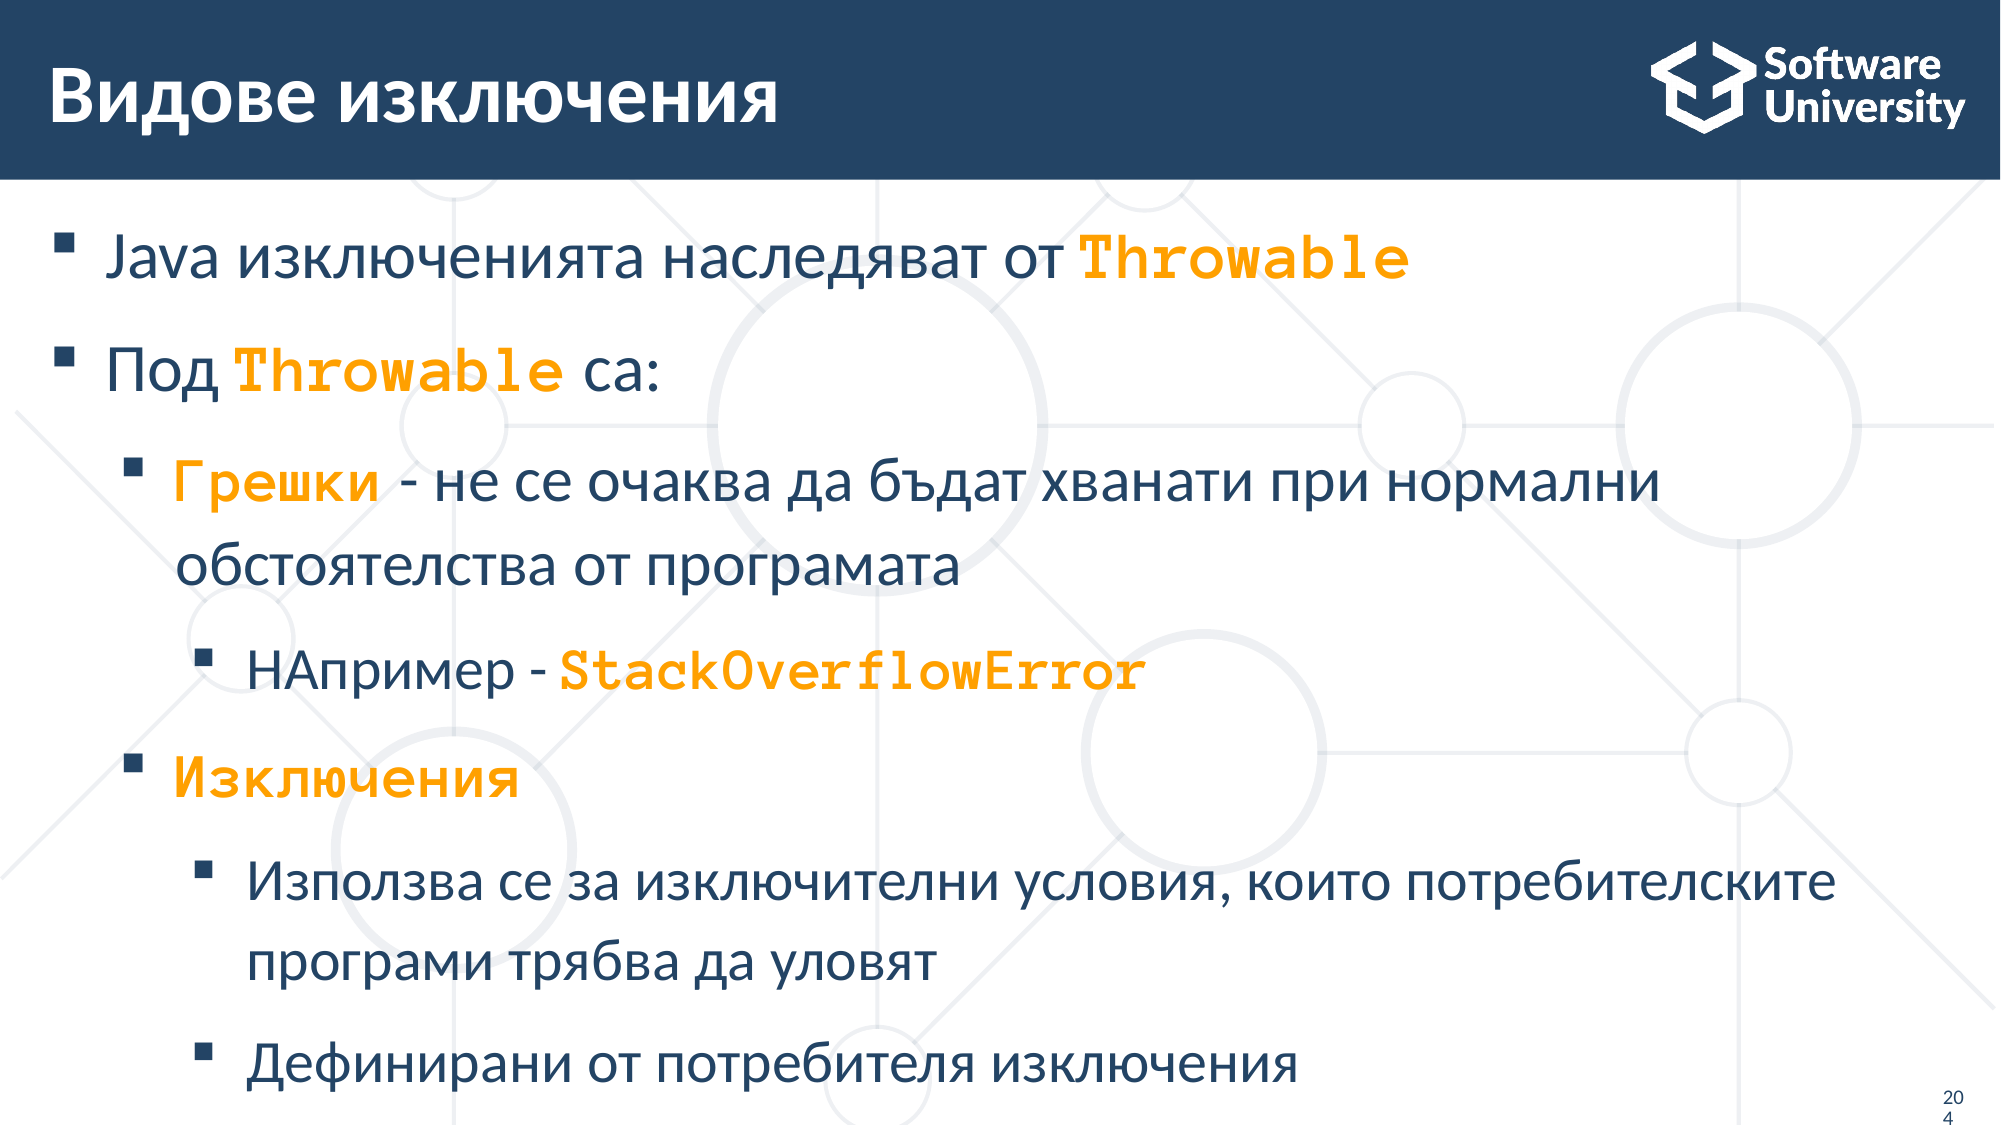

# Видове изключения
Java изключенията наследяват от Throwable
Под Throwable са:
Грешки - не се очаква да бъдат хванати при нормални обстоятелства от програмата
НАпример - StackOverflowError
Изключения
Използва се за изключителни условия, които потребителските програми трябва да уловят
Дефинирани от потребителя изключения
204